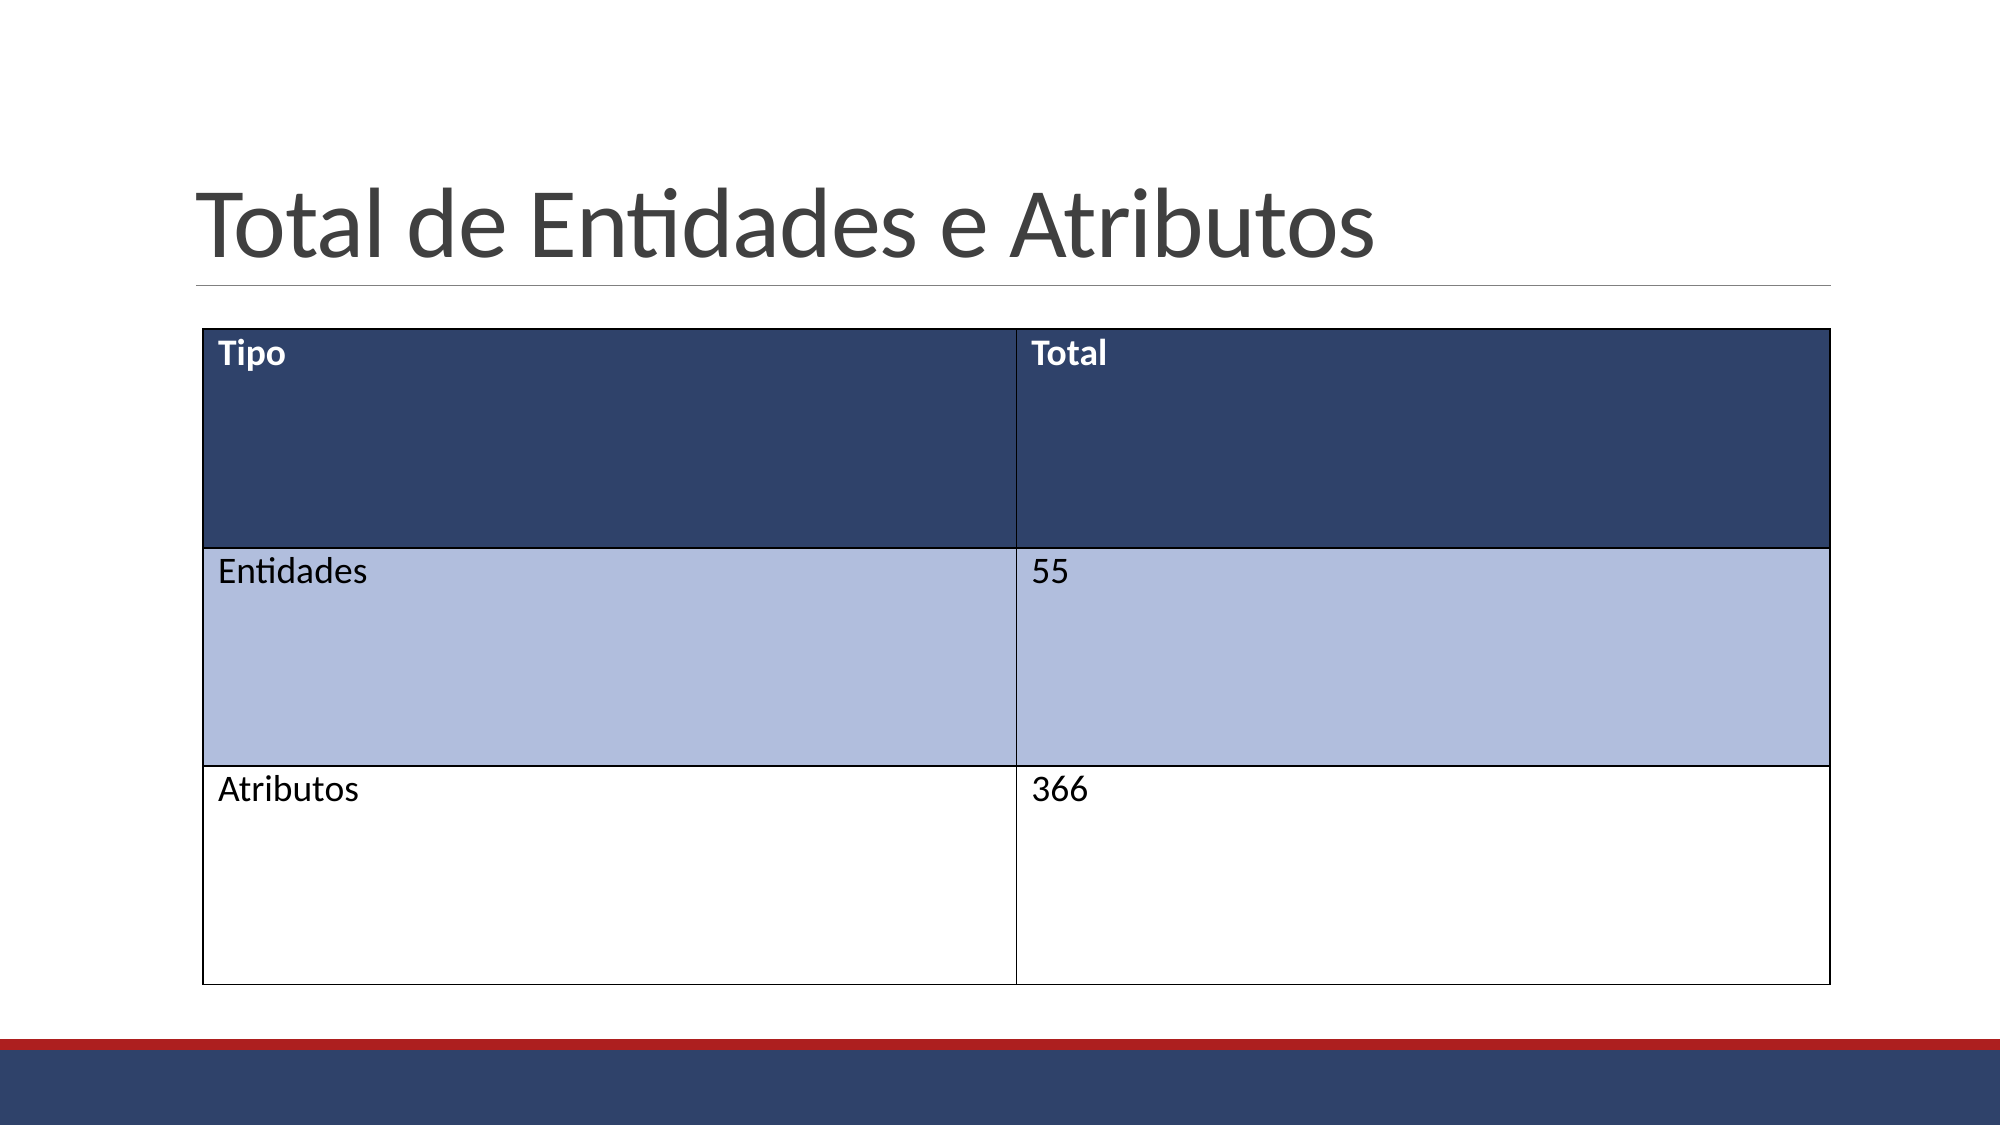

# Total de Entidades e Atributos
| Tipo | Total |
| --- | --- |
| Entidades | 55 |
| Atributos | 366 |